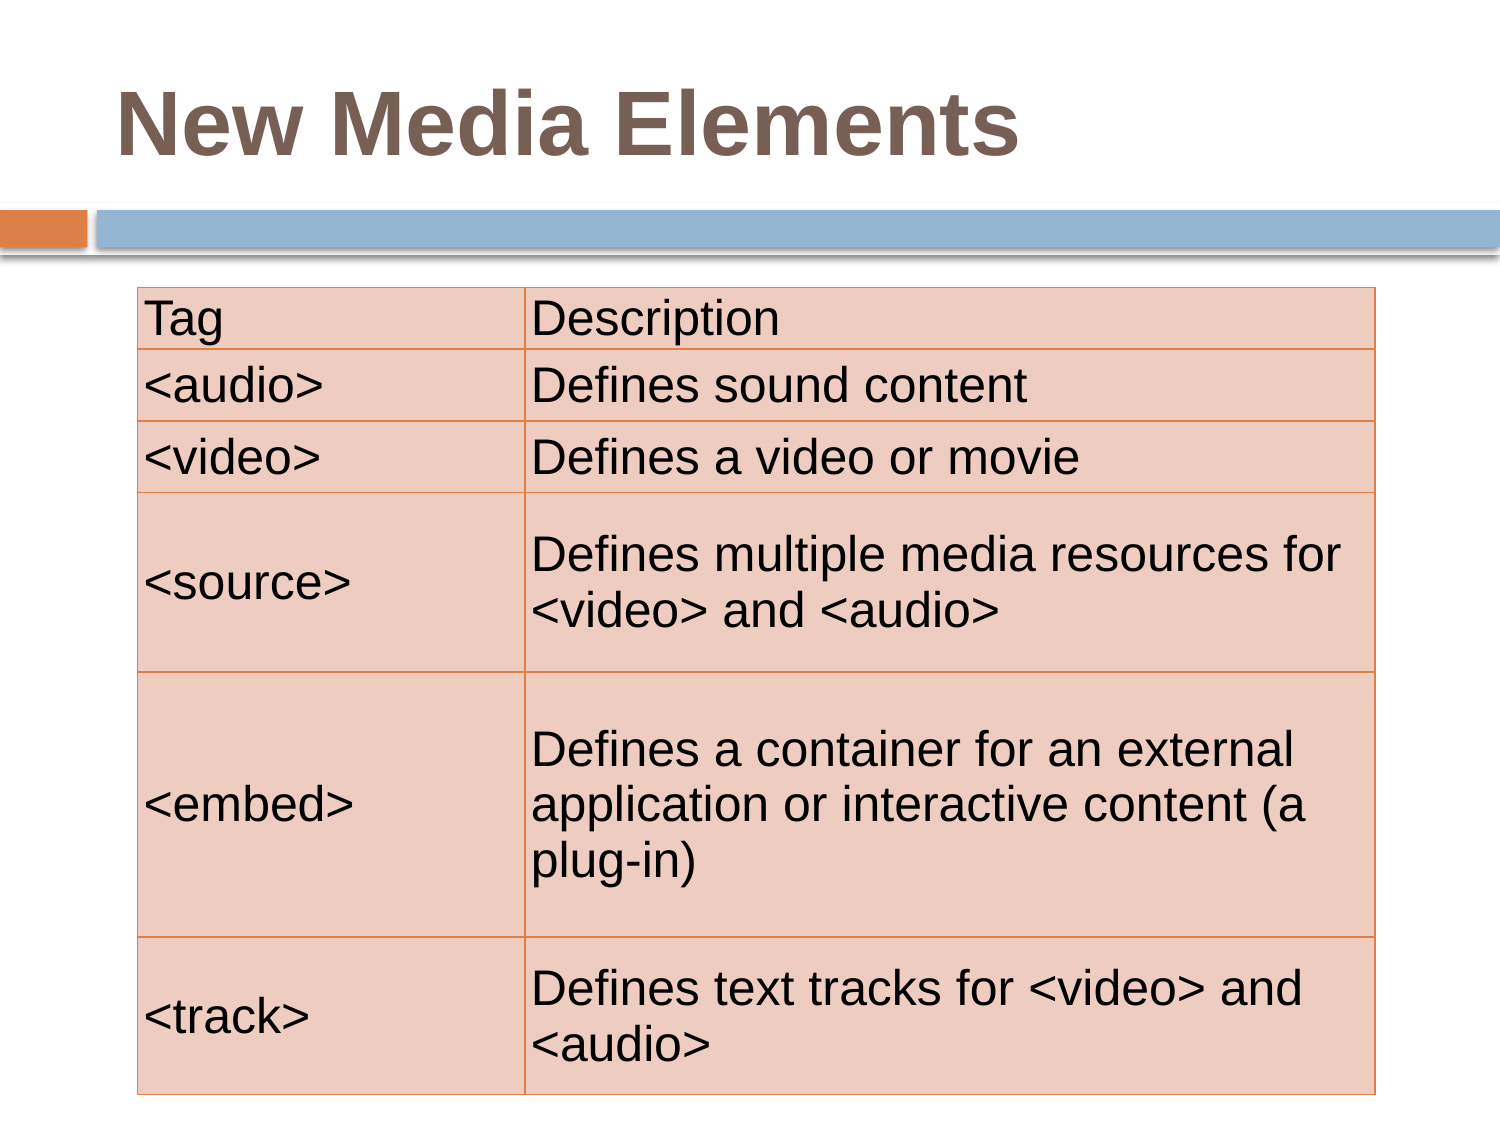

# New Media Elements
| Tag | Description |
| --- | --- |
| <audio> | Defines sound content |
| <video> | Defines a video or movie |
| <source> | Defines multiple media resources for <video> and <audio> |
| <embed> | Defines a container for an external application or interactive content (a plug-in) |
| <track> | Defines text tracks for <video> and <audio> |